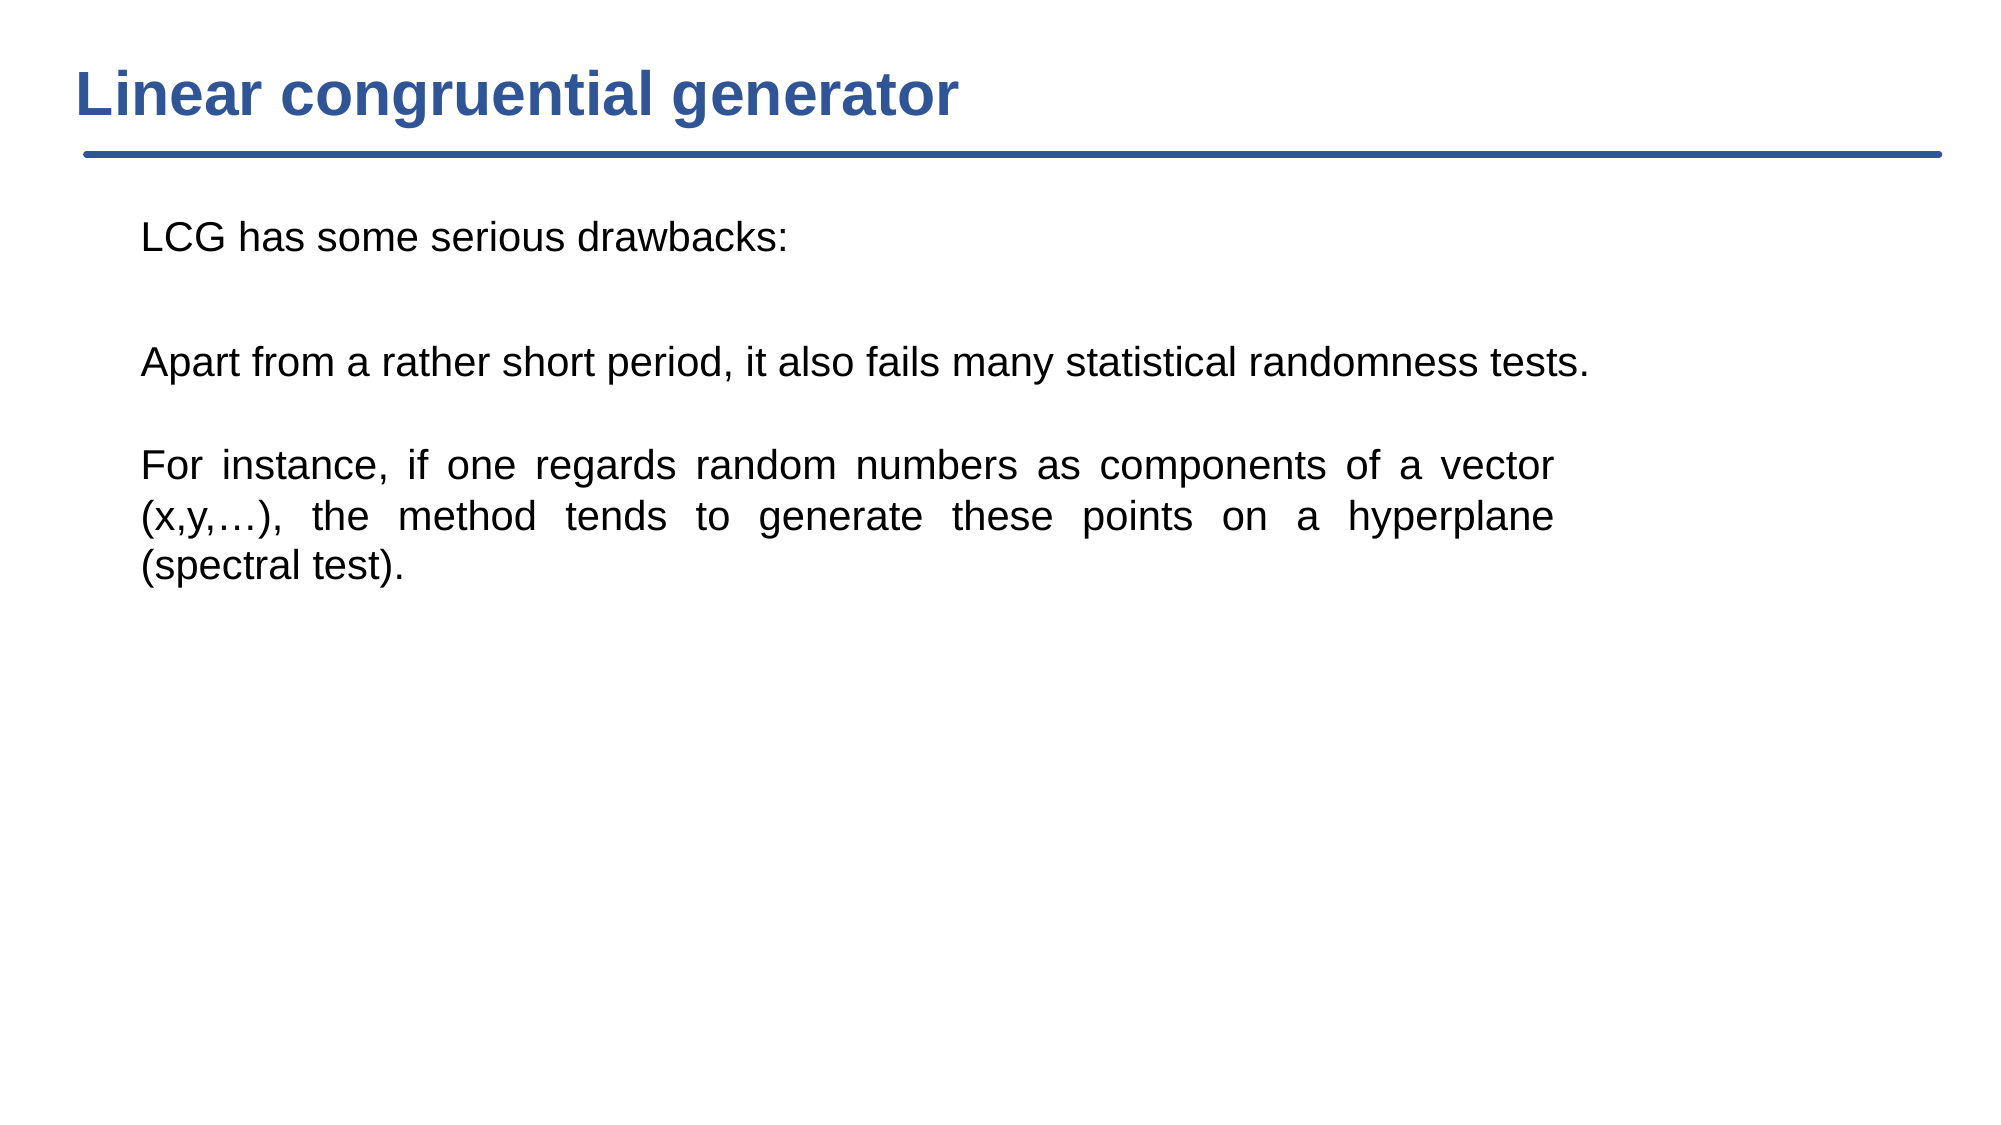

# Linear congruential generator
LCG has some serious drawbacks:

Apart from a rather short period, it also fails many statistical randomness tests.
For instance, if one regards random numbers as components of a vector (x,y,…), the method tends to generate these points on a hyperplane (spectral test).